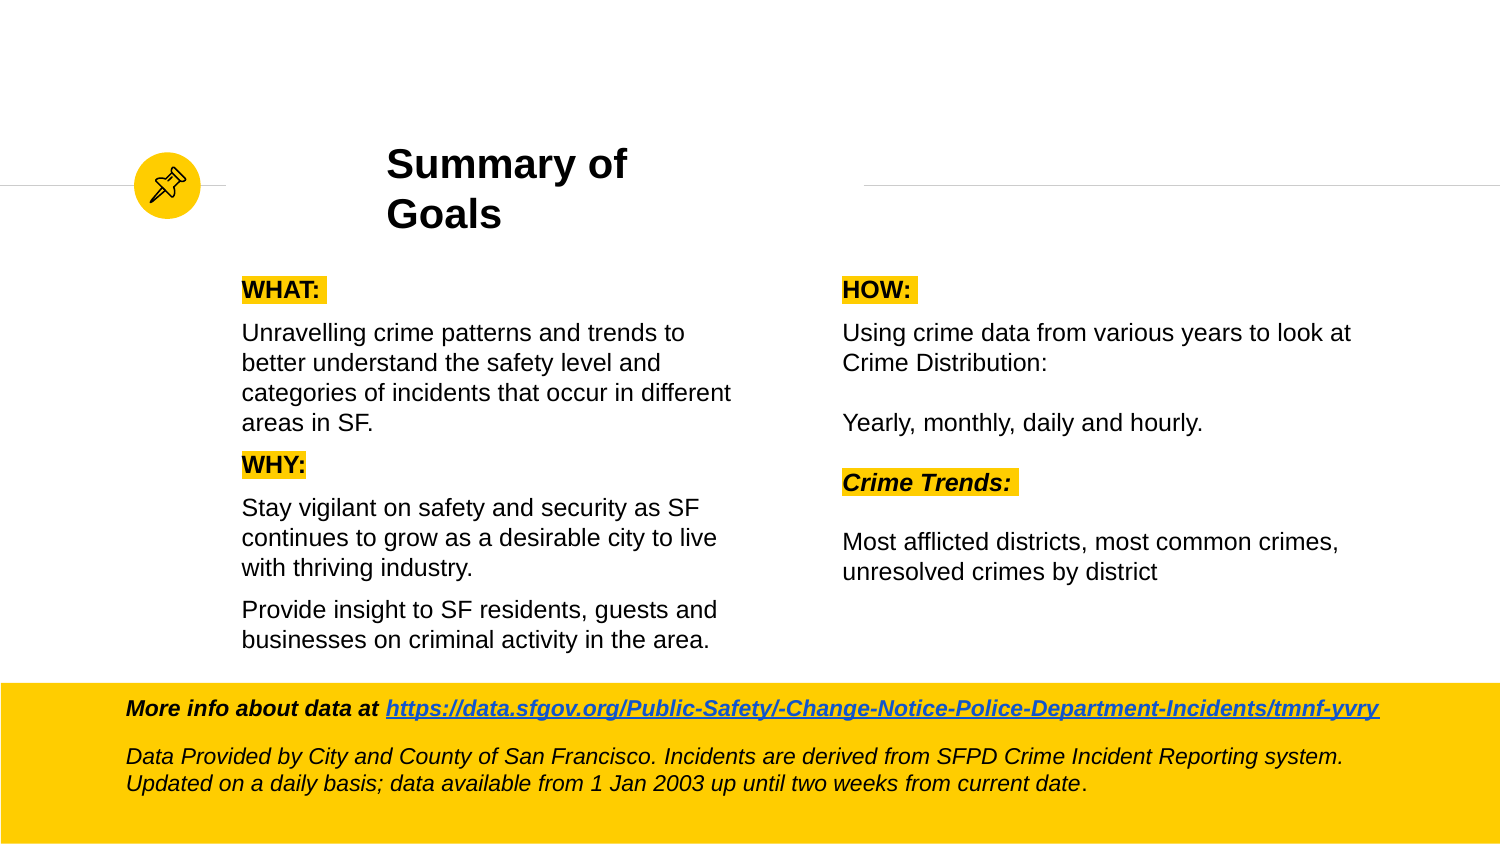

# Summary of Goals

WHAT:
Unravelling crime patterns and trends to better understand the safety level and categories of incidents that occur in different areas in SF.
WHY:
Stay vigilant on safety and security as SF continues to grow as a desirable city to live with thriving industry.
Provide insight to SF residents, guests and businesses on criminal activity in the area.

HOW:
Using crime data from various years to look at Crime Distribution:

Yearly, monthly, daily and hourly.

Crime Trends:

Most afflicted districts, most common crimes, unresolved crimes by district

More info about data at https://data.sfgov.org/Public-Safety/-Change-Notice-Police-Department-Incidents/tmnf-yvry
Data Provided by City and County of San Francisco. Incidents are derived from SFPD Crime Incident Reporting system. Updated on a daily basis; data available from 1 Jan 2003 up until two weeks from current date.